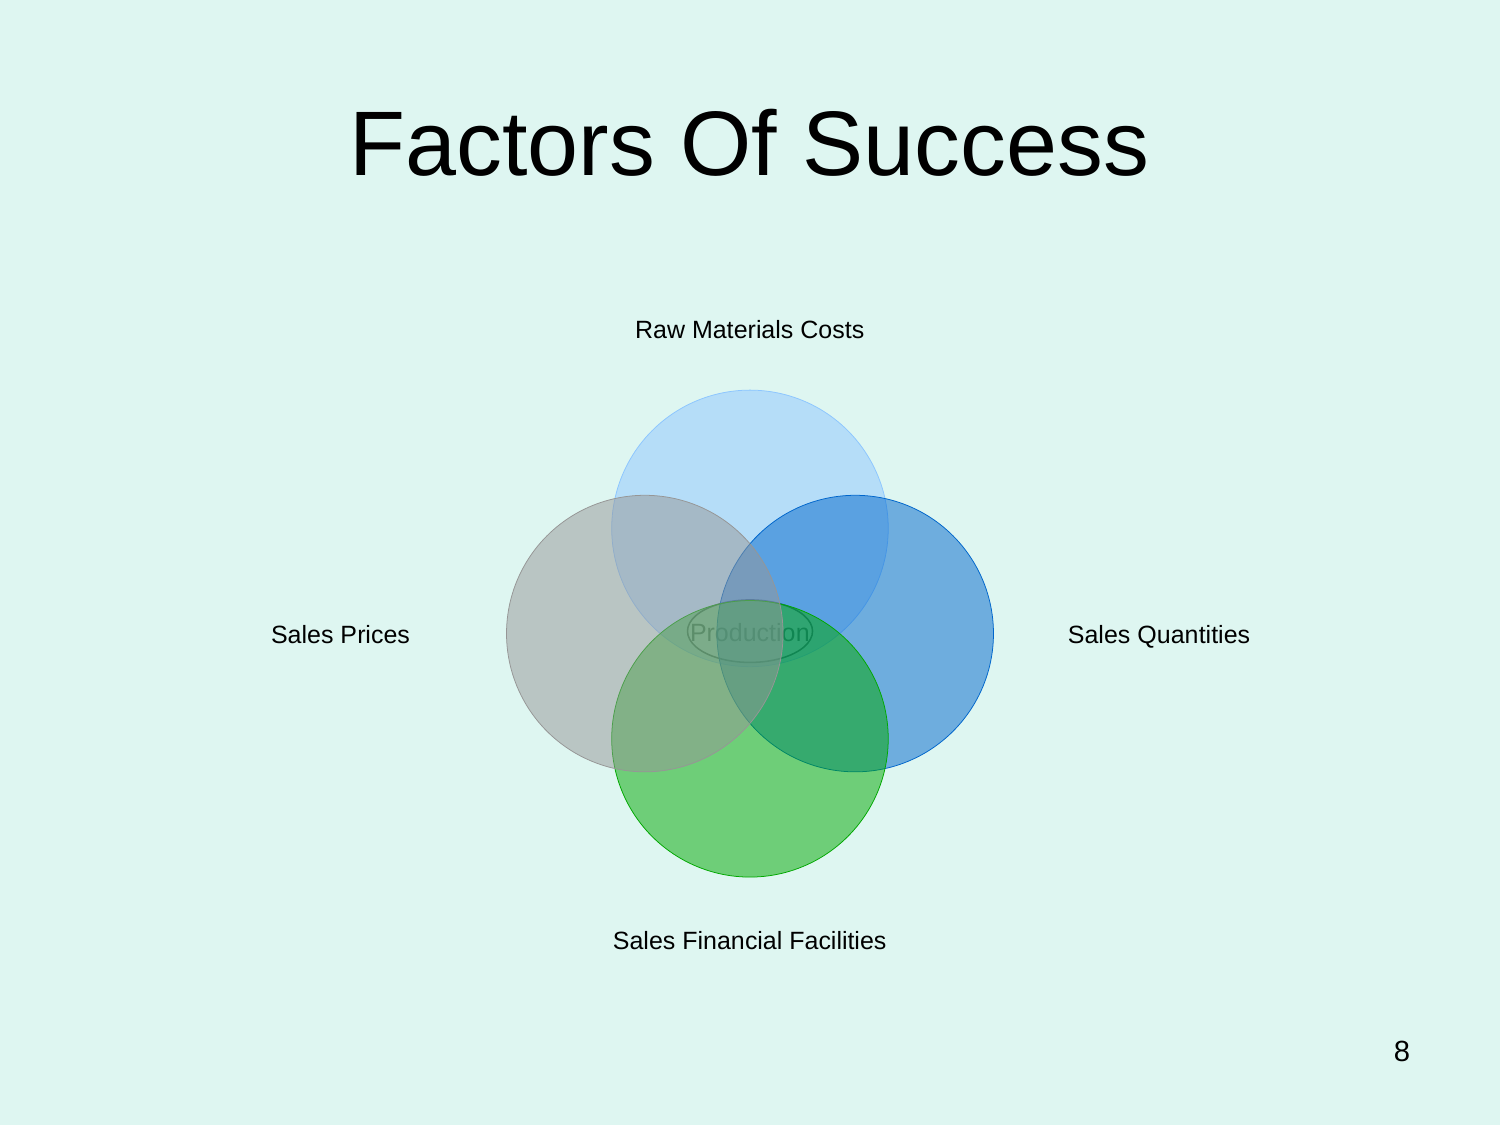

# Factors Of Success

Raw Materials Costs

Sales Prices
Sales Quantities

Sales Financial Facilities
Production
8